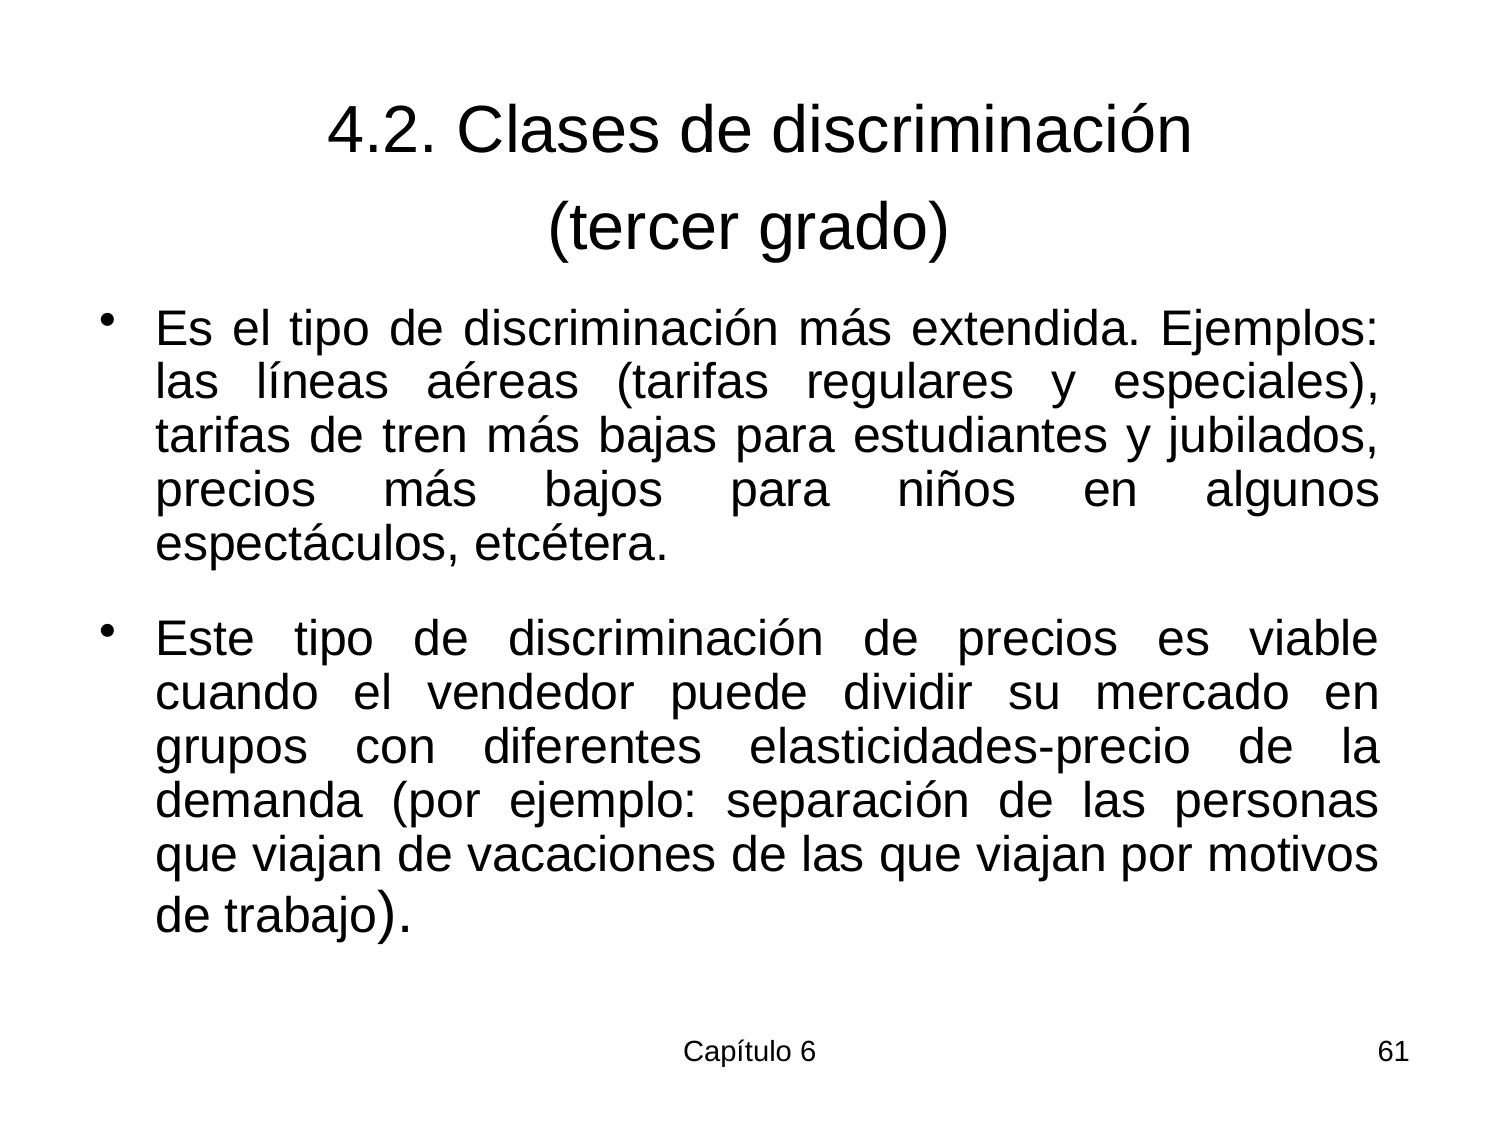

# 4.2. Clases de discriminación (tercer grado)
Es el tipo de discriminación más extendida. Ejemplos: las líneas aéreas (tarifas regulares y especiales), tarifas de tren más bajas para estudiantes y jubilados, precios más bajos para niños en algunos espectáculos, etcétera.
Este tipo de discriminación de precios es viable cuando el vendedor puede dividir su mercado en grupos con diferentes elasticidades-precio de la demanda (por ejemplo: separación de las personas que viajan de vacaciones de las que viajan por motivos de trabajo).

Capítulo 6
61